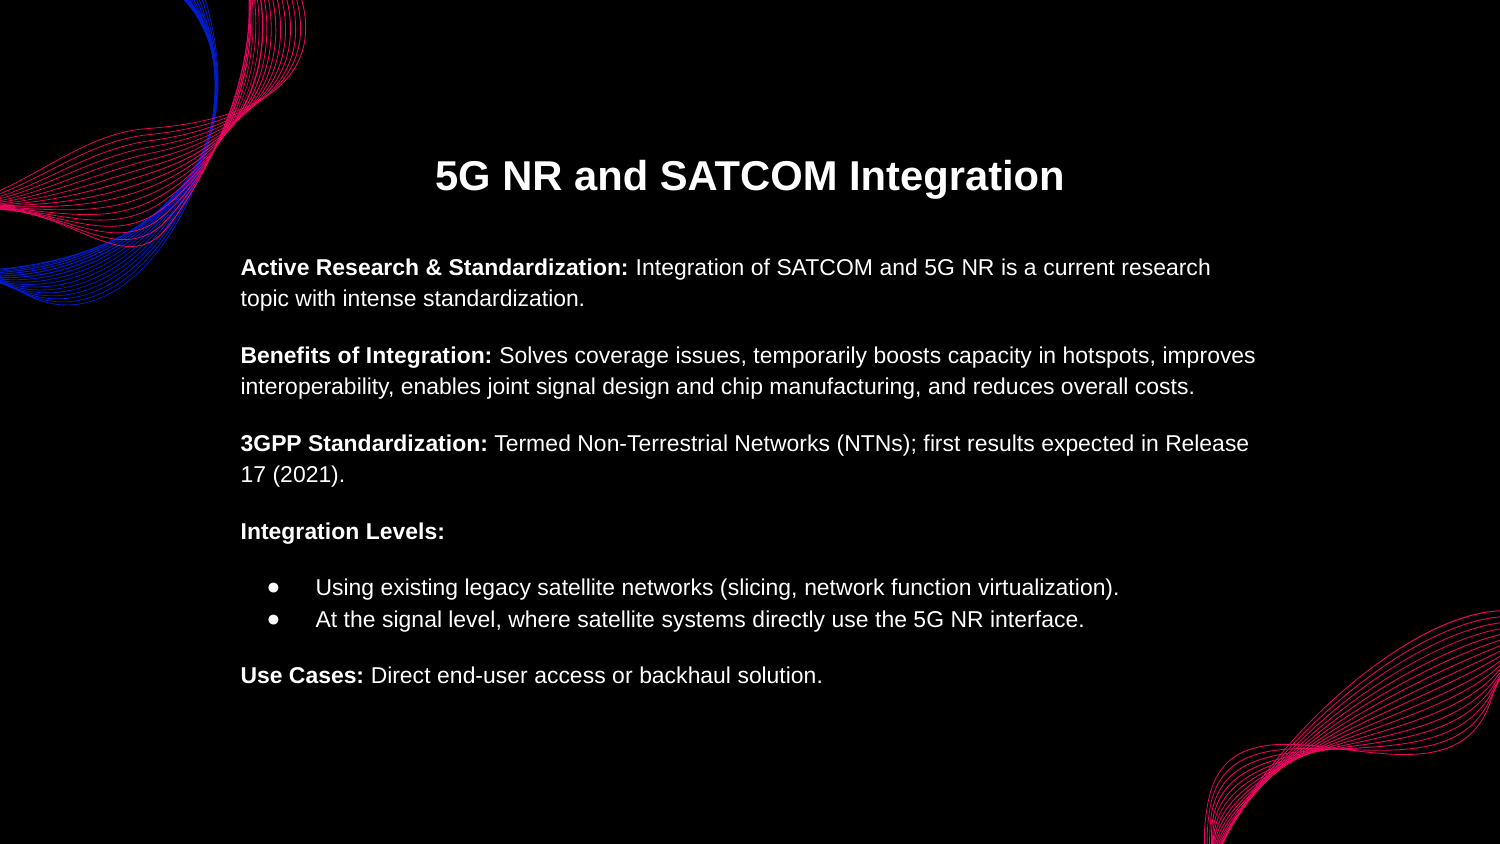

# 5G NR and SATCOM Integration

Active Research & Standardization: Integration of SATCOM and 5G NR is a current research topic with intense standardization.
Benefits of Integration: Solves coverage issues, temporarily boosts capacity in hotspots, improves interoperability, enables joint signal design and chip manufacturing, and reduces overall costs.
3GPP Standardization: Termed Non-Terrestrial Networks (NTNs); first results expected in Release 17 (2021).
Integration Levels:
Using existing legacy satellite networks (slicing, network function virtualization).
At the signal level, where satellite systems directly use the 5G NR interface.
Use Cases: Direct end-user access or backhaul solution.